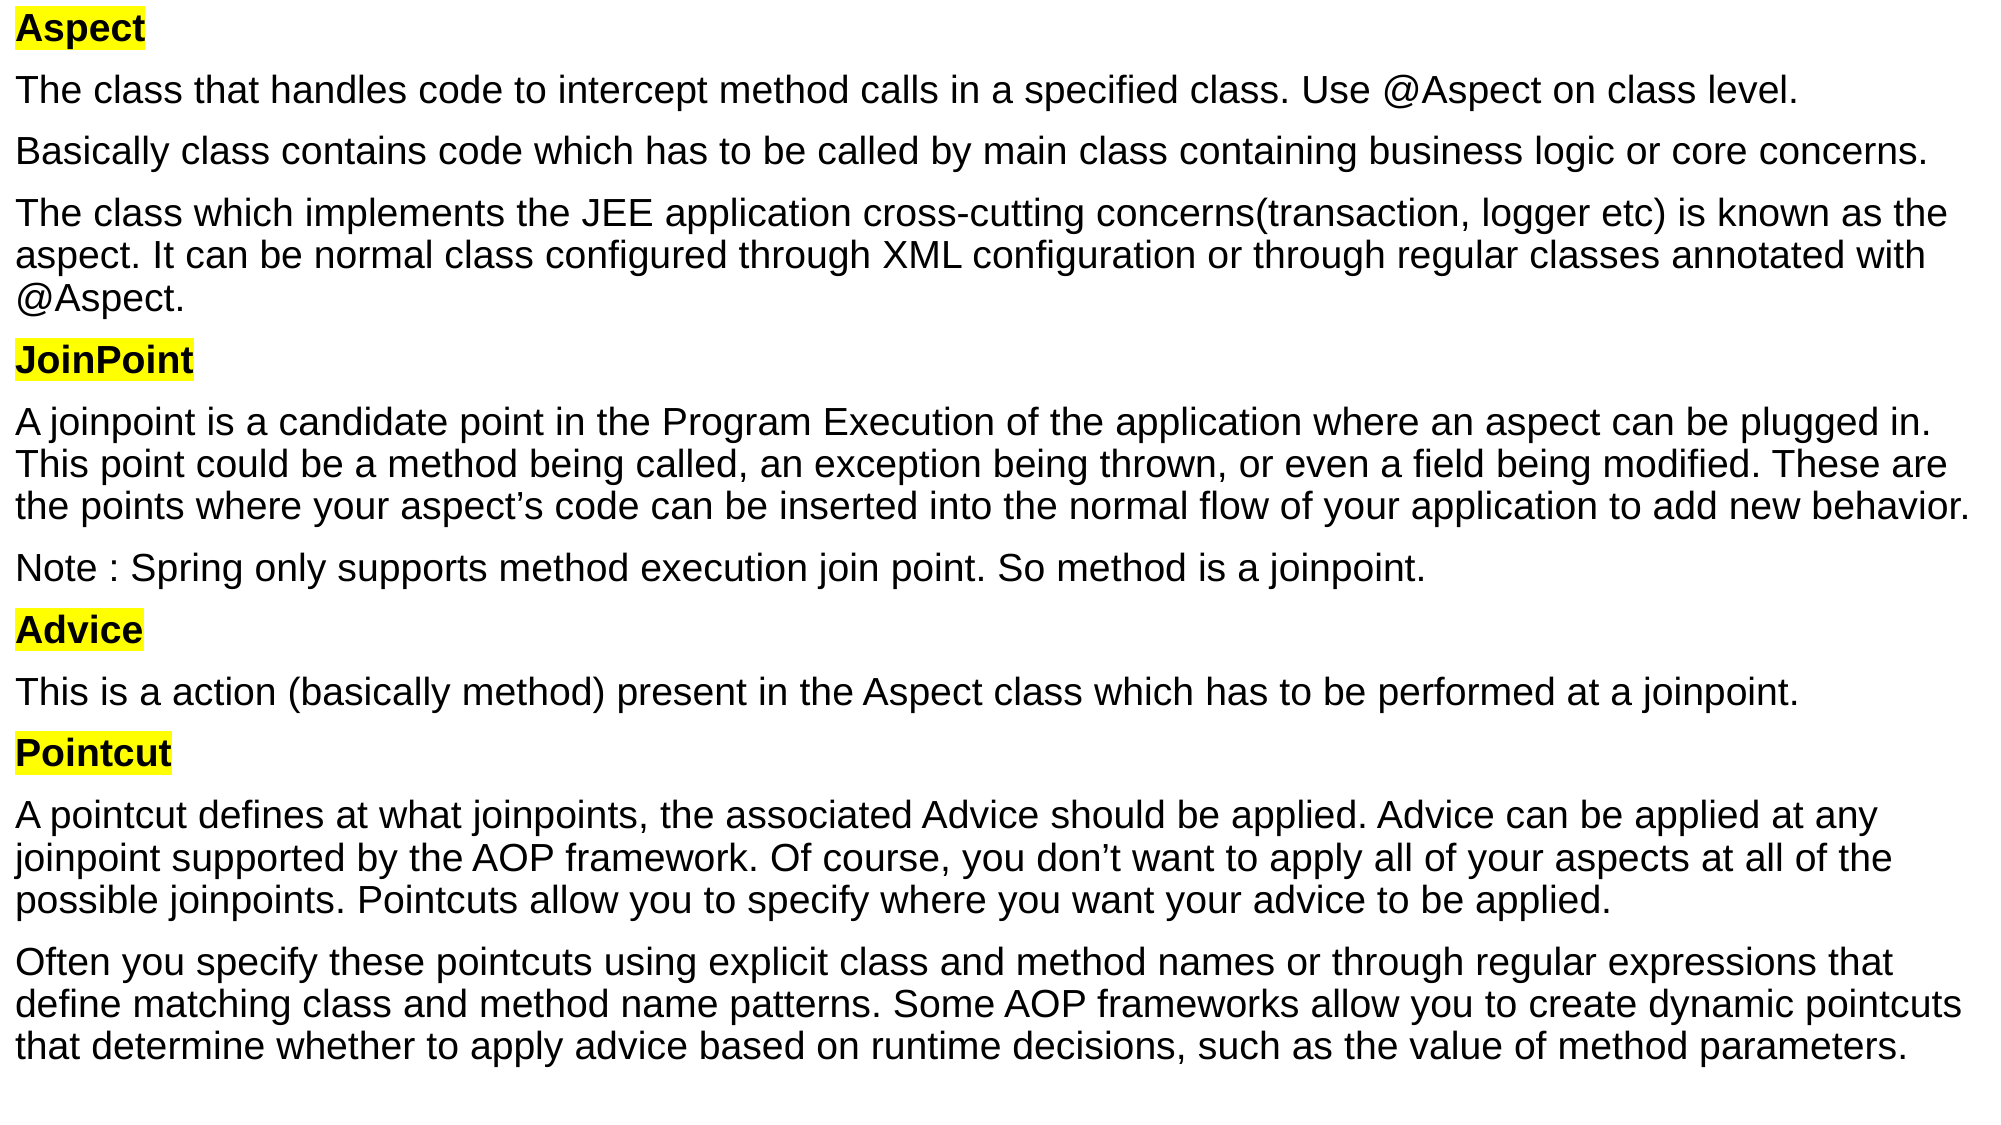

Aspect
The class that handles code to intercept method calls in a specified class. Use @Aspect on class level.
Basically class contains code which has to be called by main class containing business logic or core concerns.
The class which implements the JEE application cross-cutting concerns(transaction, logger etc) is known as the aspect. It can be normal class configured through XML configuration or through regular classes annotated with @Aspect.
JoinPoint
A joinpoint is a candidate point in the Program Execution of the application where an aspect can be plugged in. This point could be a method being called, an exception being thrown, or even a field being modified. These are the points where your aspect’s code can be inserted into the normal flow of your application to add new behavior.
Note : Spring only supports method execution join point. So method is a joinpoint.
Advice
This is a action (basically method) present in the Aspect class which has to be performed at a joinpoint.
Pointcut
A pointcut defines at what joinpoints, the associated Advice should be applied. Advice can be applied at any joinpoint supported by the AOP framework. Of course, you don’t want to apply all of your aspects at all of the possible joinpoints. Pointcuts allow you to specify where you want your advice to be applied.
Often you specify these pointcuts using explicit class and method names or through regular expressions that define matching class and method name patterns. Some AOP frameworks allow you to create dynamic pointcuts that determine whether to apply advice based on runtime decisions, such as the value of method parameters.